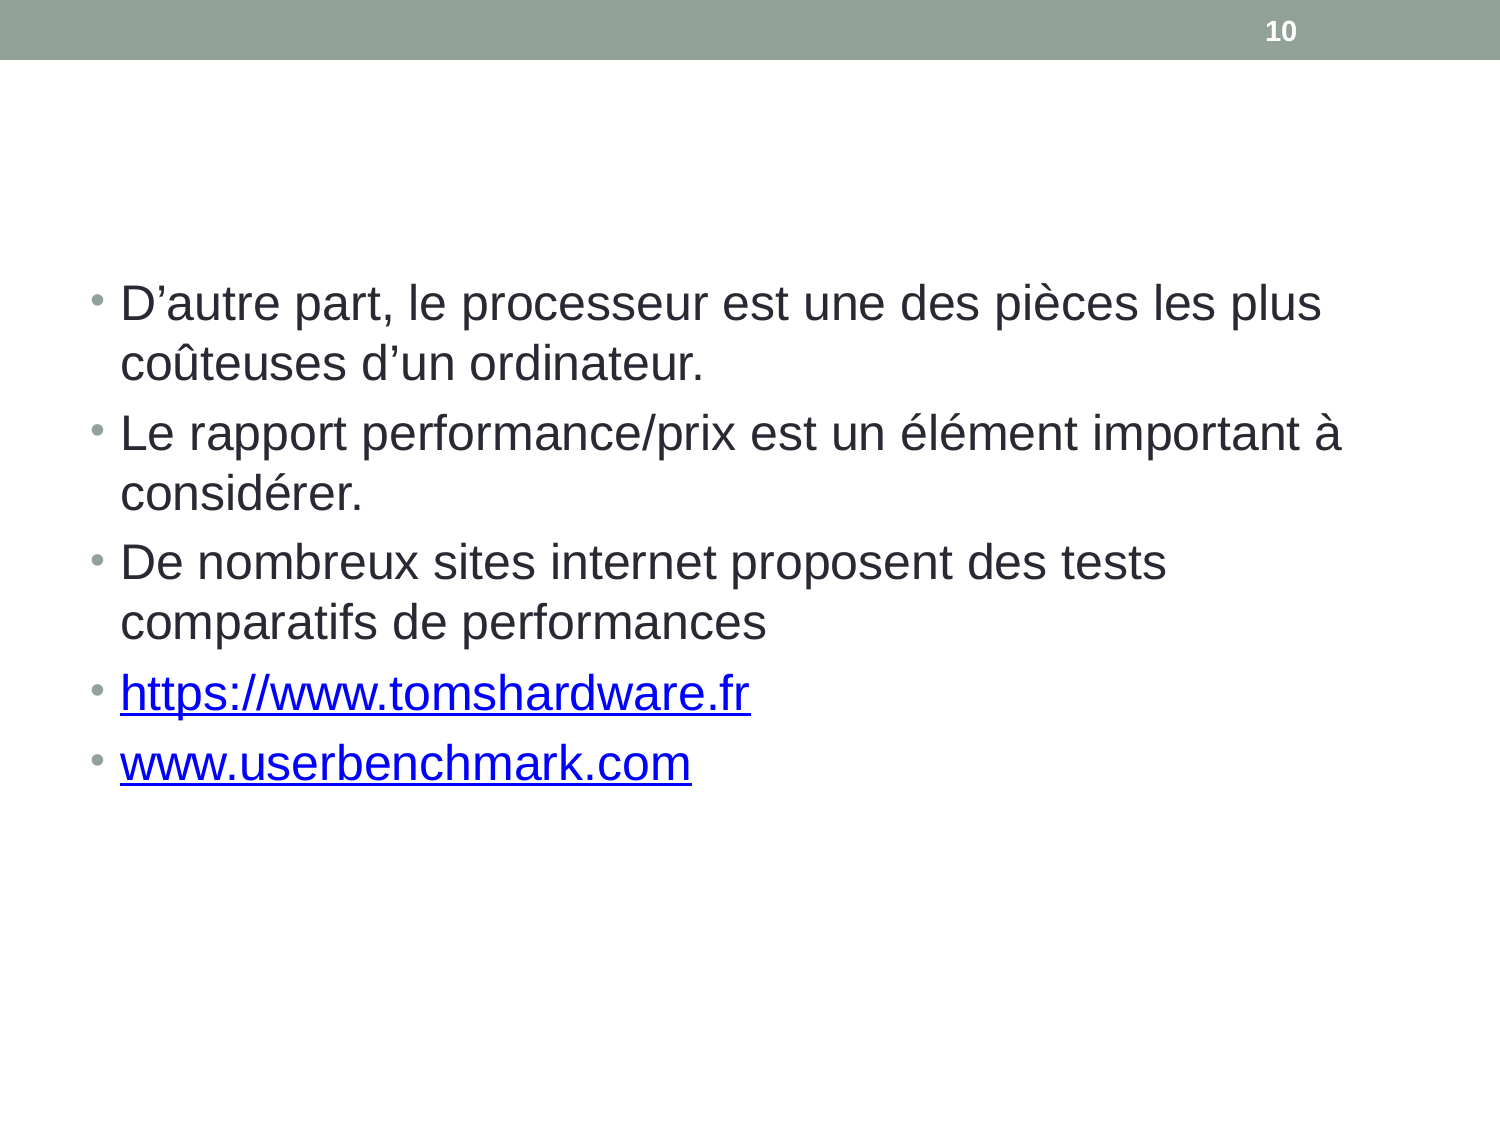

10
#
D’autre part, le processeur est une des pièces les plus coûteuses d’un ordinateur.
Le rapport performance/prix est un élément important à considérer.
De nombreux sites internet proposent des tests comparatifs de performances
https://www.tomshardware.fr
www.userbenchmark.com